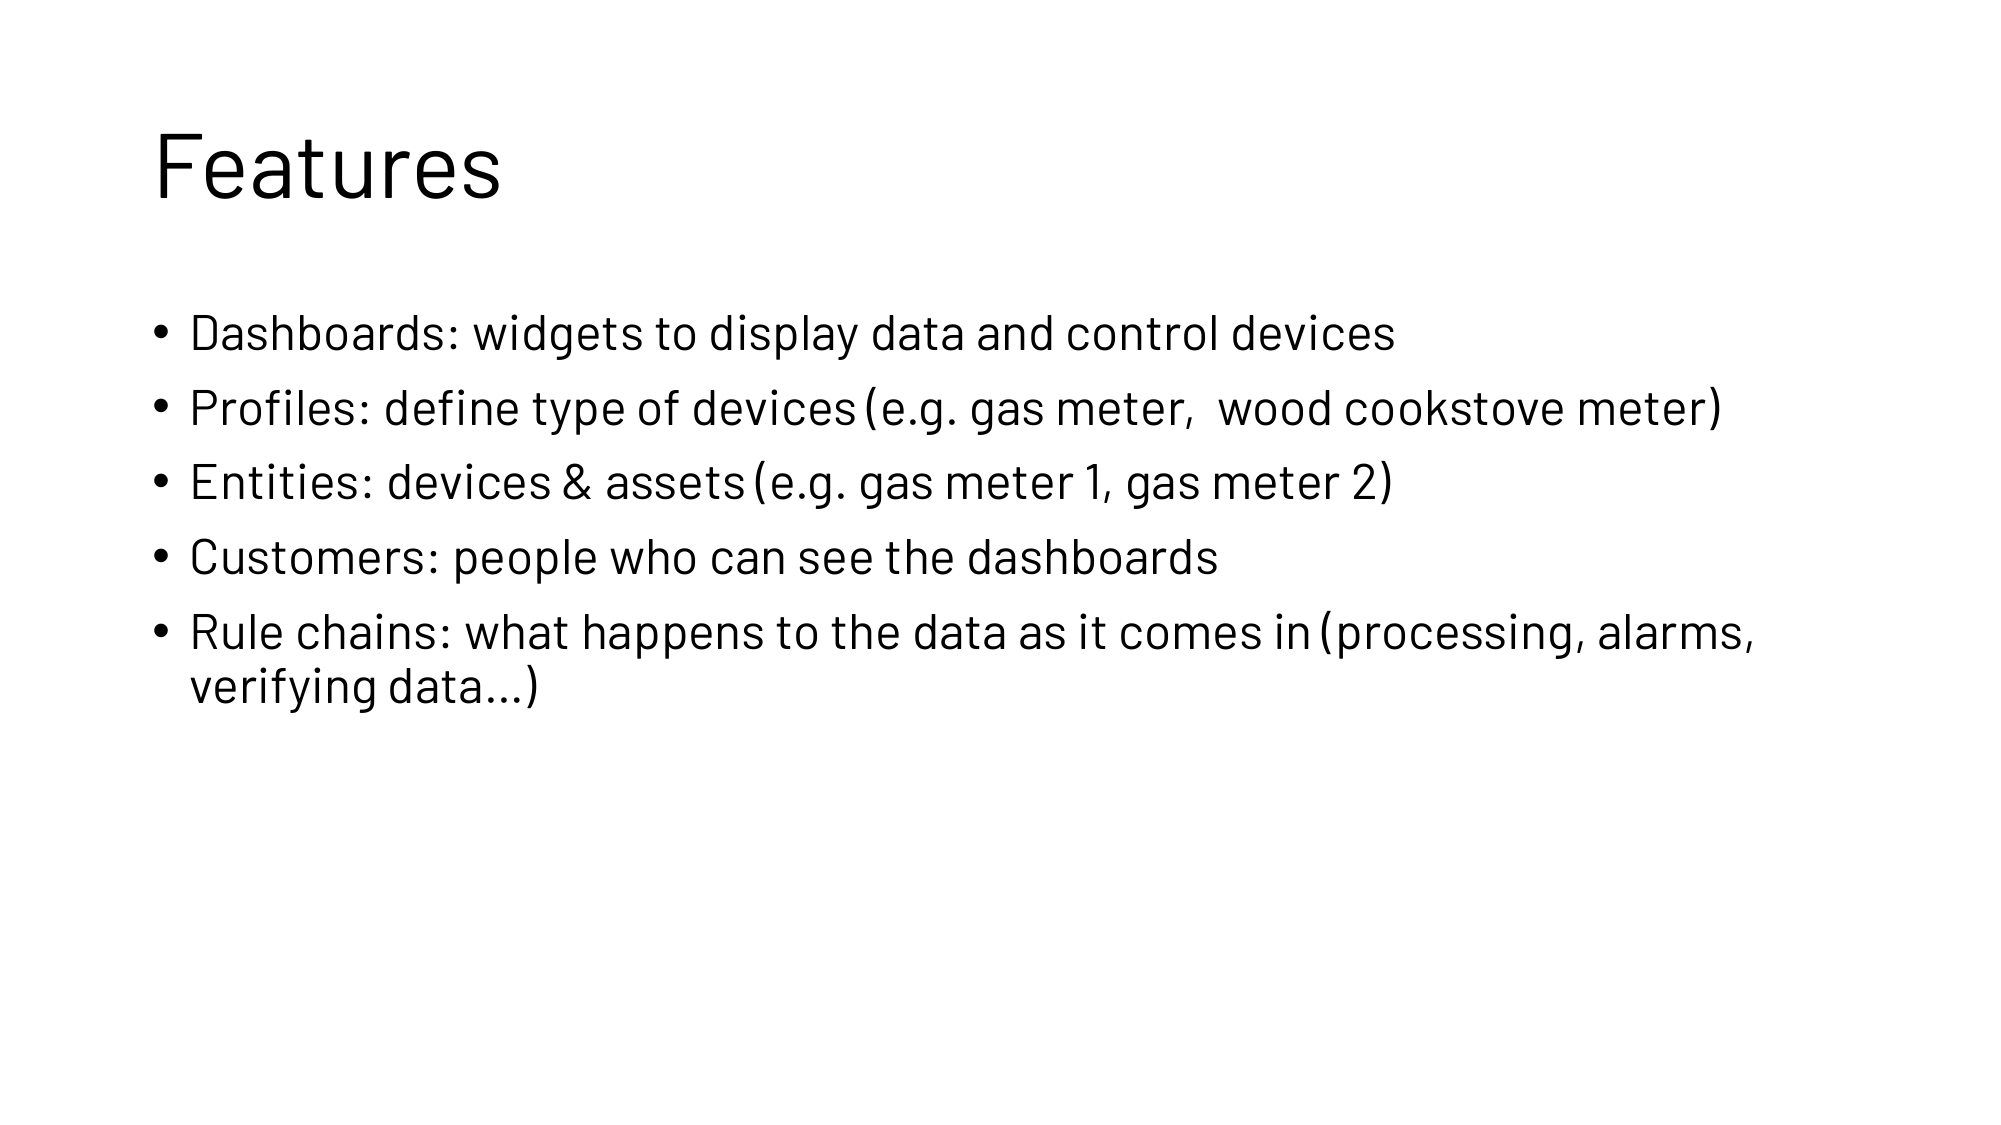

# Features
Dashboards: widgets to display data and control devices
Profiles: define type of devices (e.g. gas meter,  wood cookstove meter)
Entities: devices & assets (e.g. gas meter 1, gas meter 2)
Customers: people who can see the dashboards
Rule chains: what happens to the data as it comes in (processing, alarms, verifying data…)